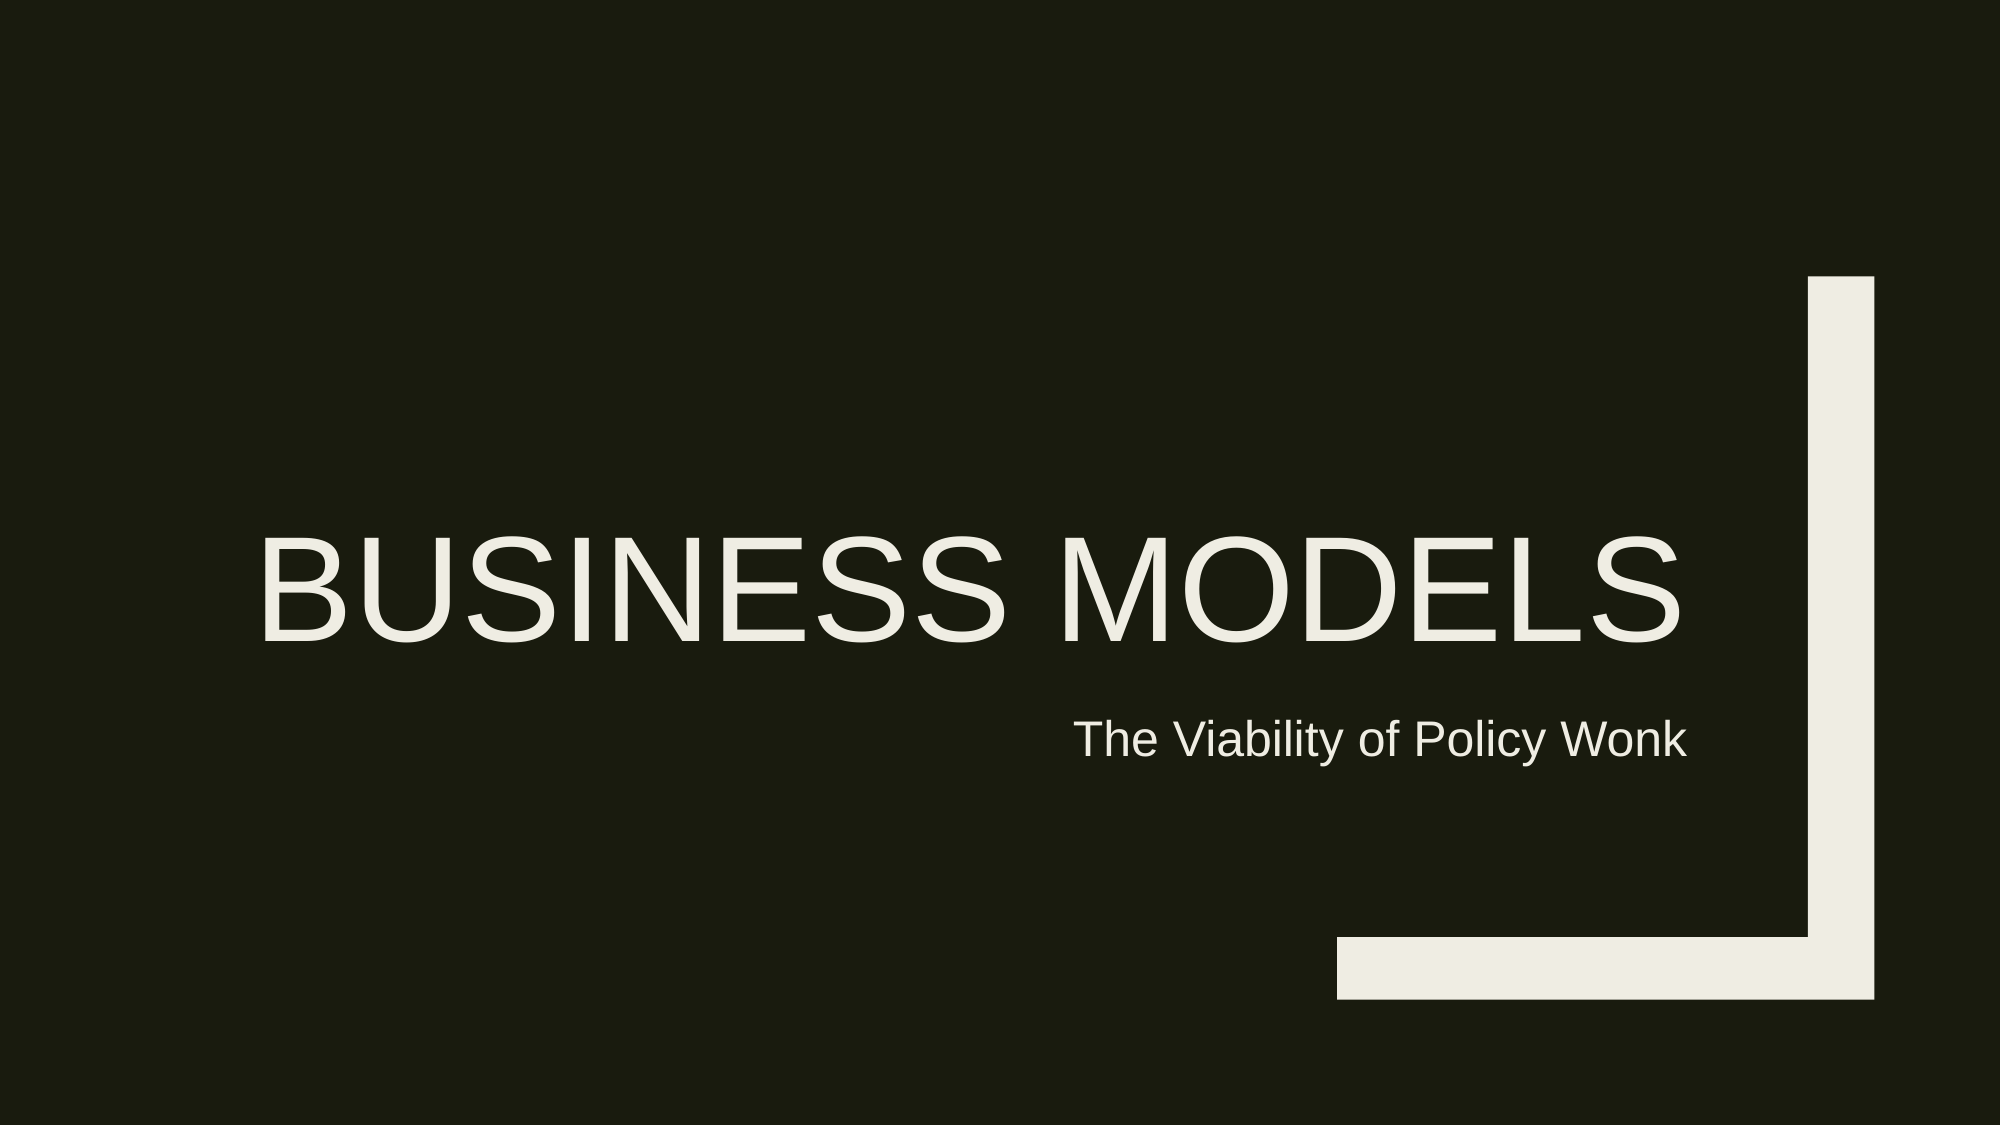

# Business Models
The Viability of Policy Wonk